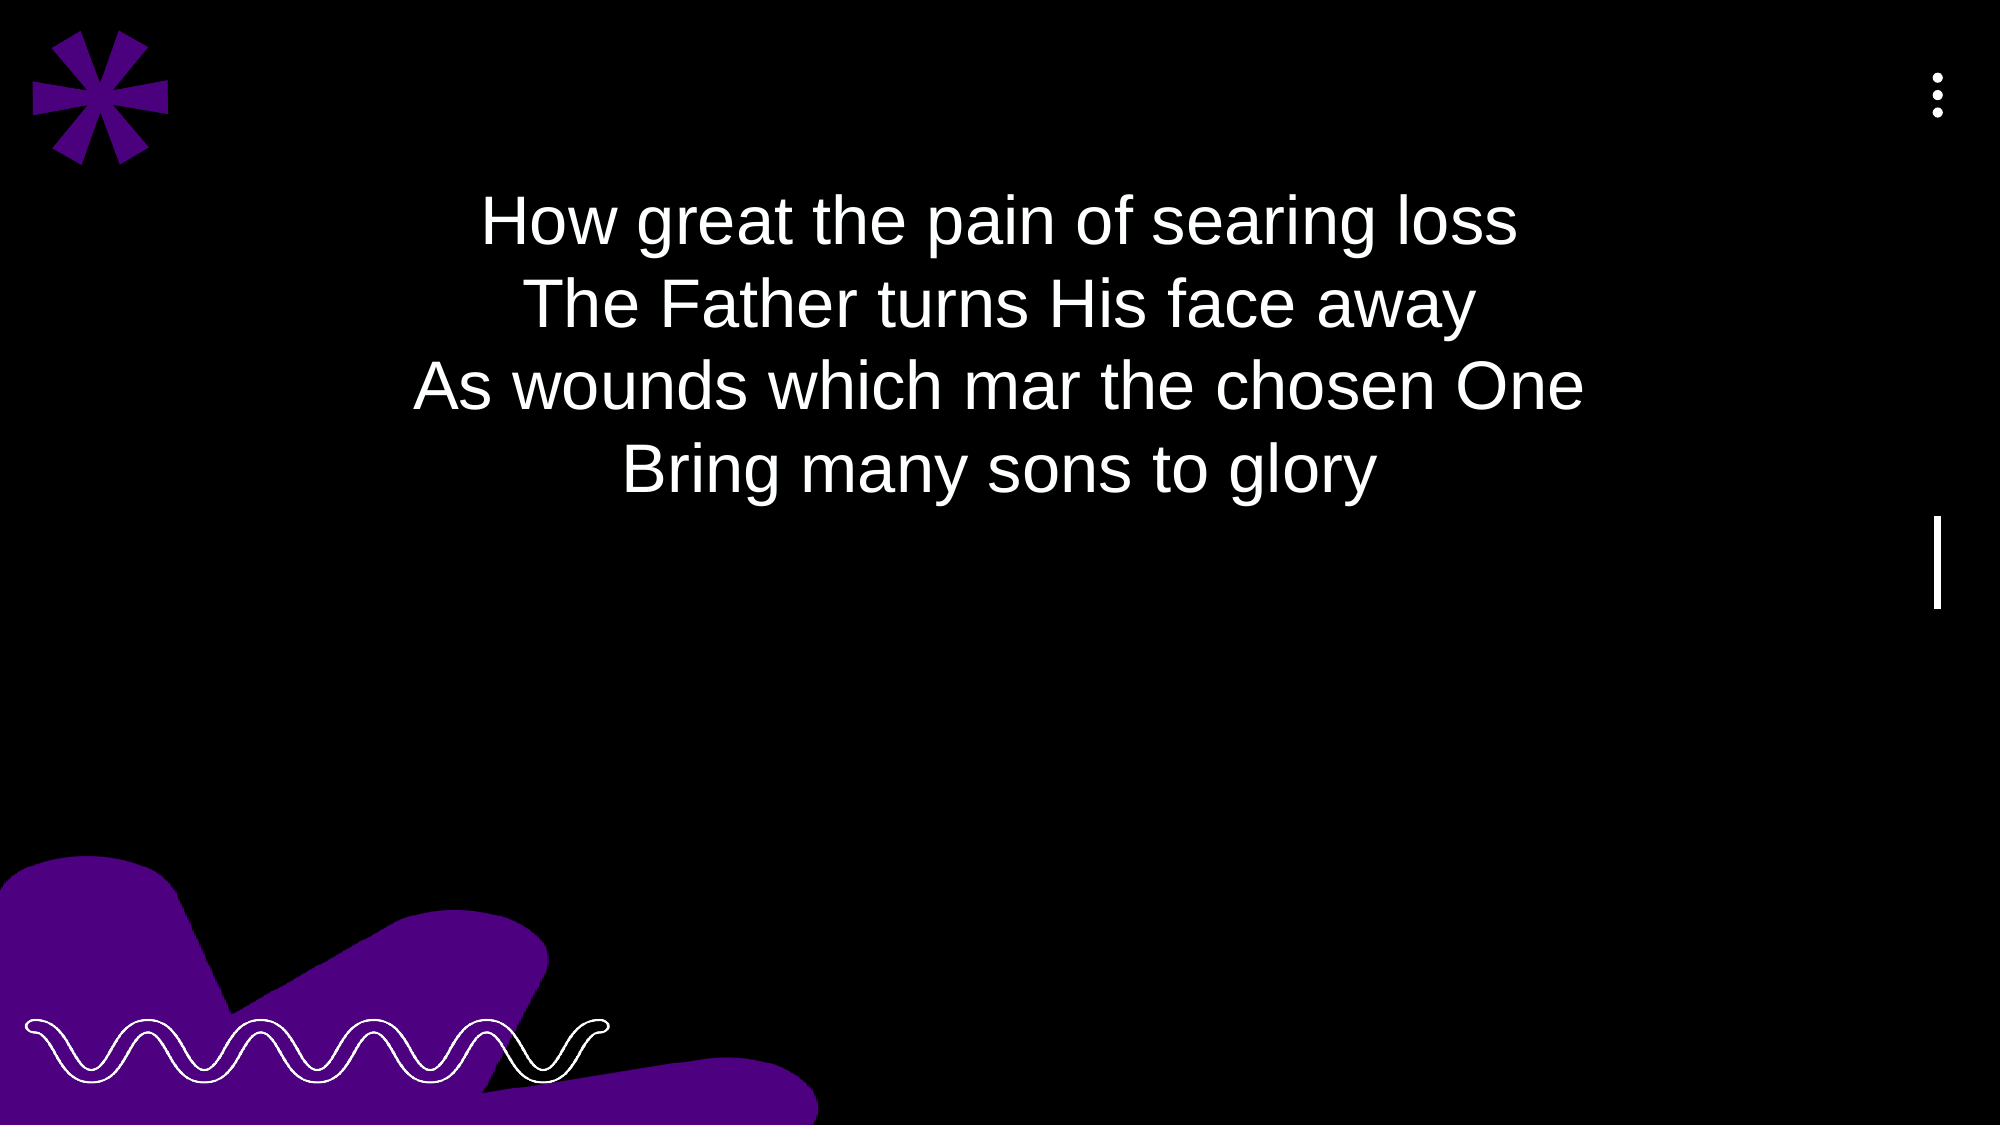

How great the pain of searing loss
The Father turns His face away
As wounds which mar the chosen One
Bring many sons to glory